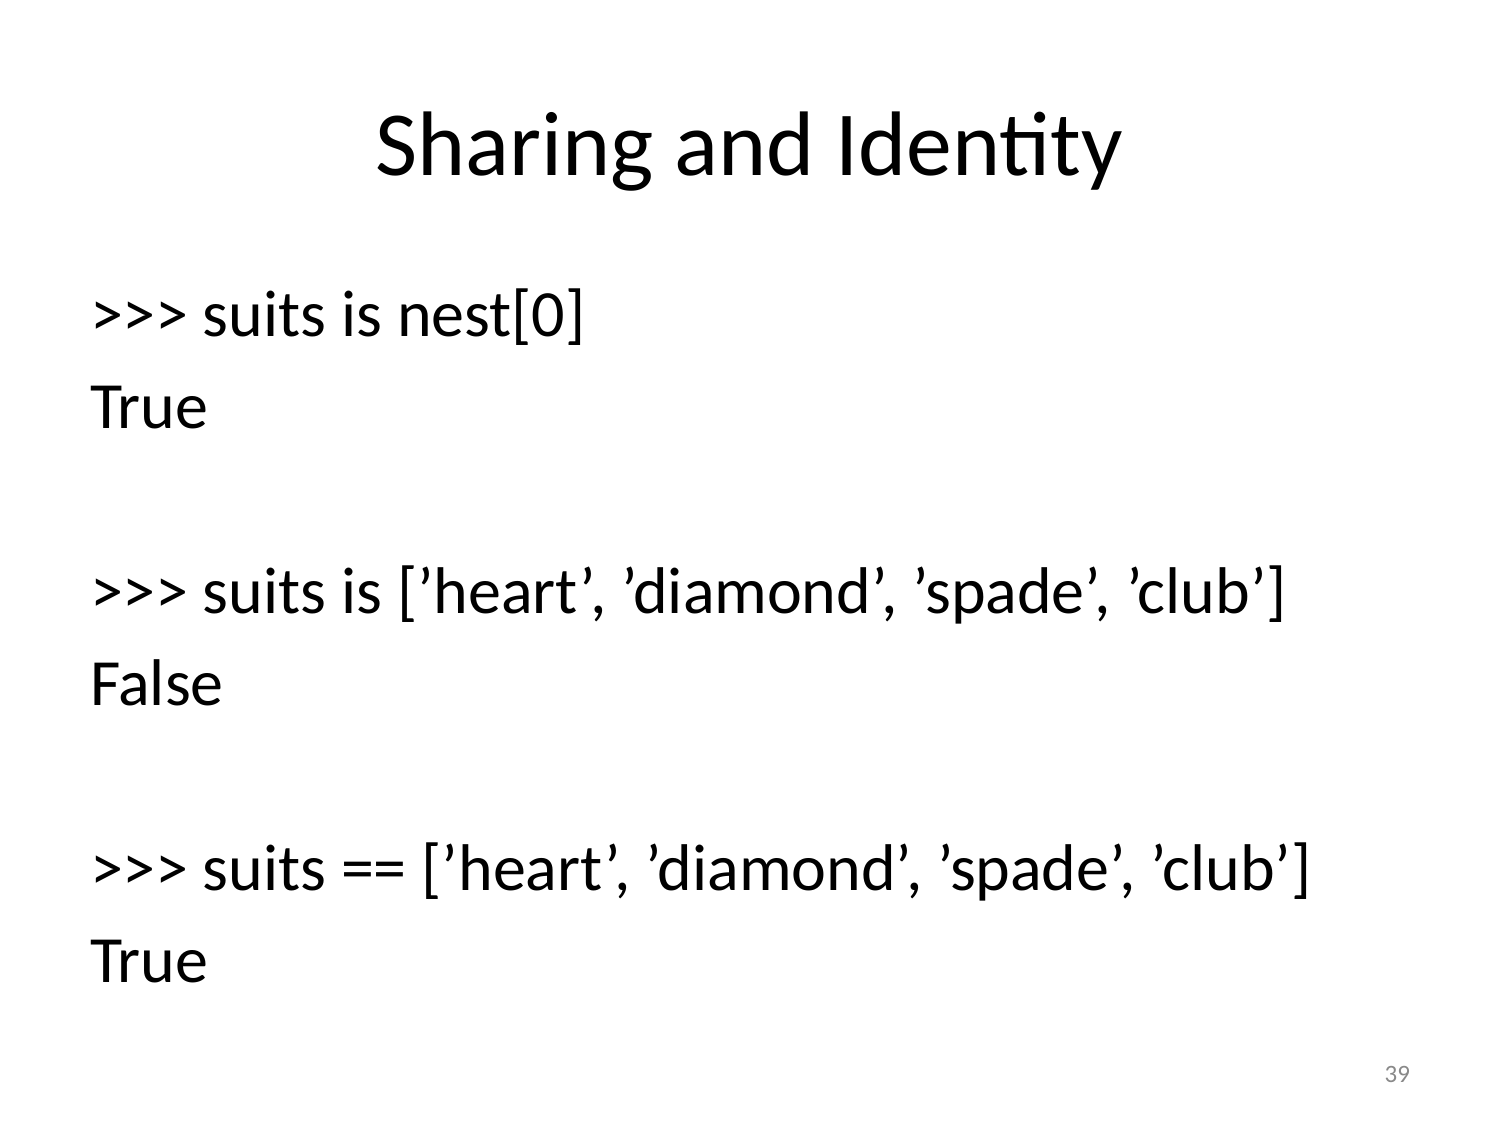

# Sharing and Identity
>>> suits is nest[0]
True

>>> suits is [’heart’, ’diamond’, ’spade’, ’club’]
False

>>> suits == [’heart’, ’diamond’, ’spade’, ’club’]
True
39